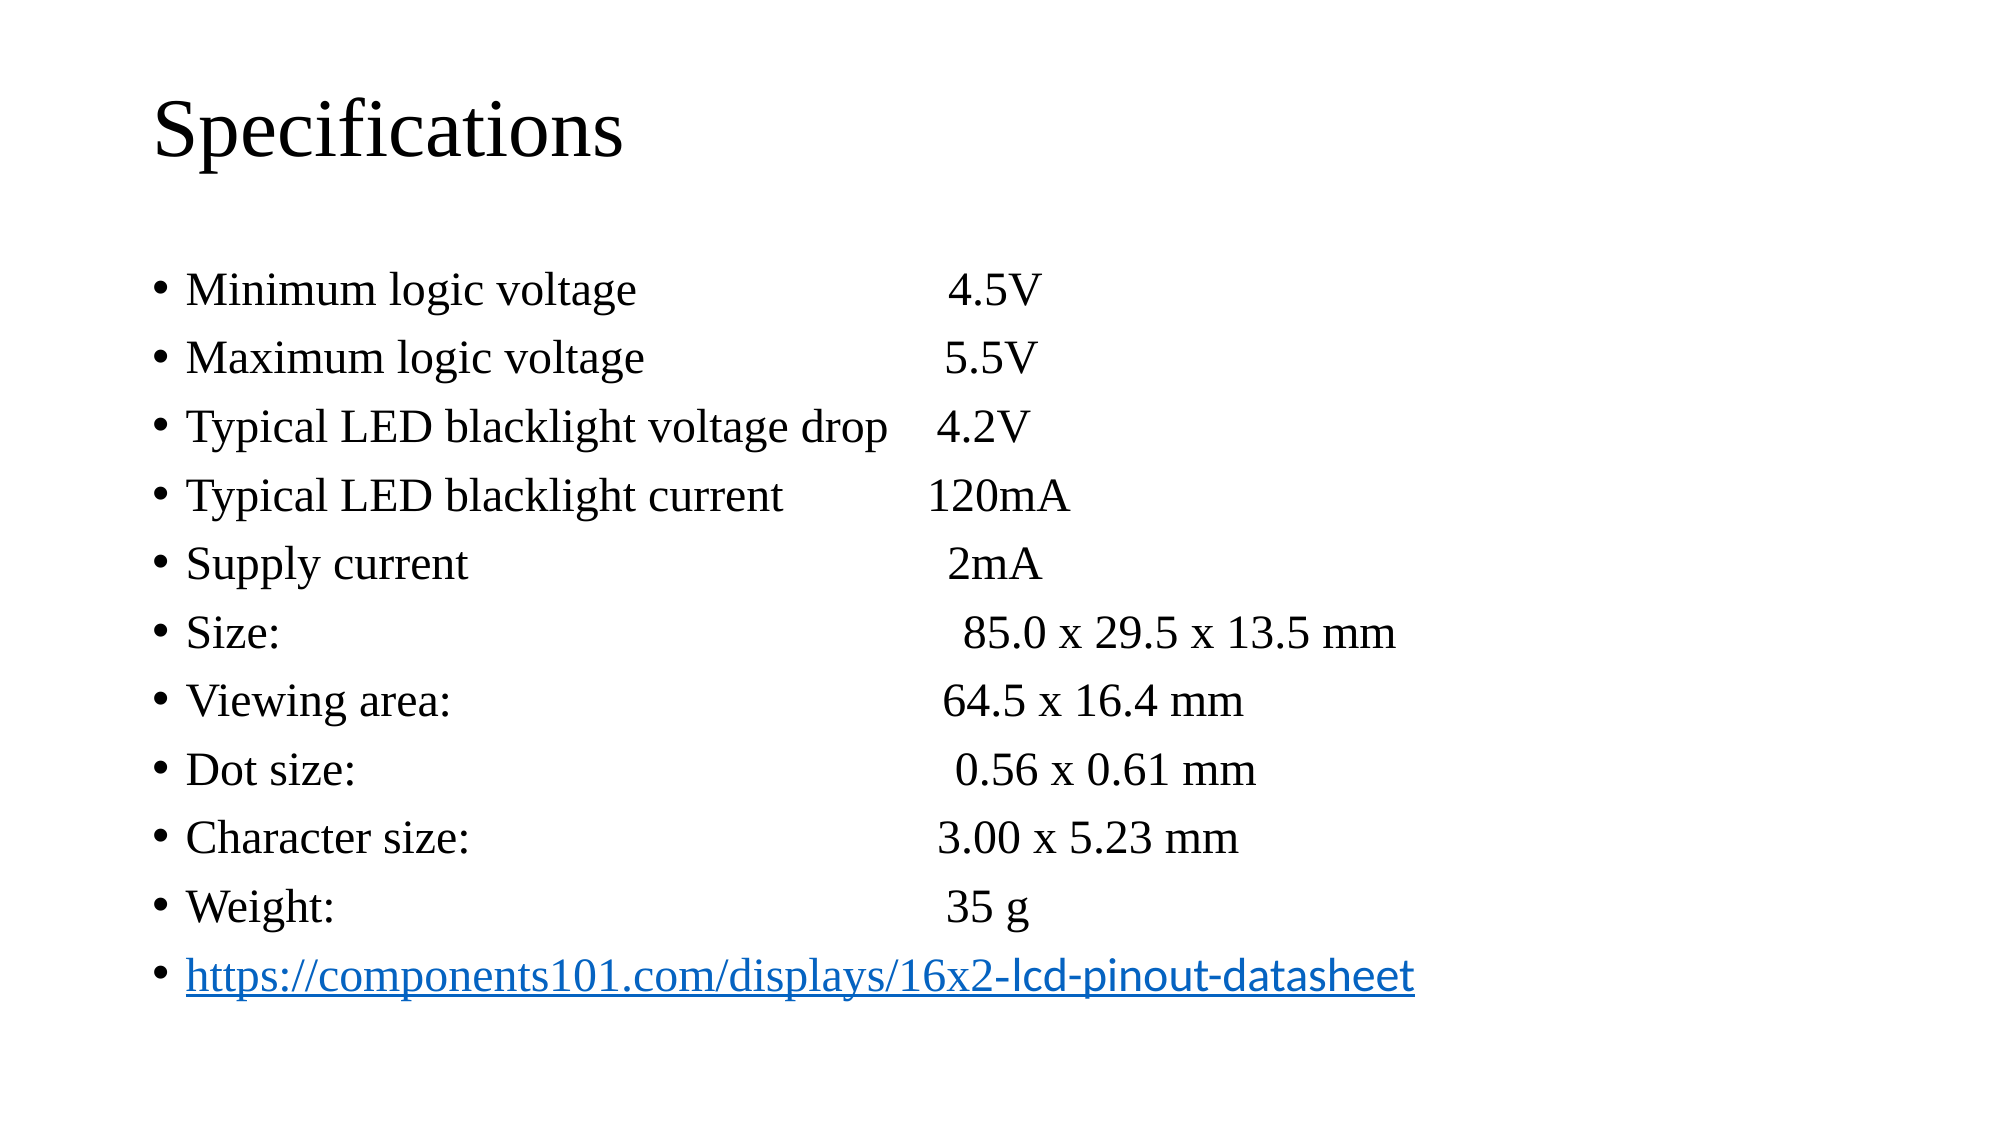

# Specifications
Minimum logic voltage                          4.5V
Maximum logic voltage                         5.5V
Typical LED blacklight voltage drop    4.2V
Typical LED blacklight current            120mA
Supply current                                        2mA
Size:                                                         85.0 x 29.5 x 13.5 mm
Viewing area:                                         64.5 x 16.4 mm
Dot size:                                                  0.56 x 0.61 mm
Character size:                                       3.00 x 5.23 mm
Weight:                                                   35 g
https://components101.com/displays/16x2-lcd-pinout-datasheet